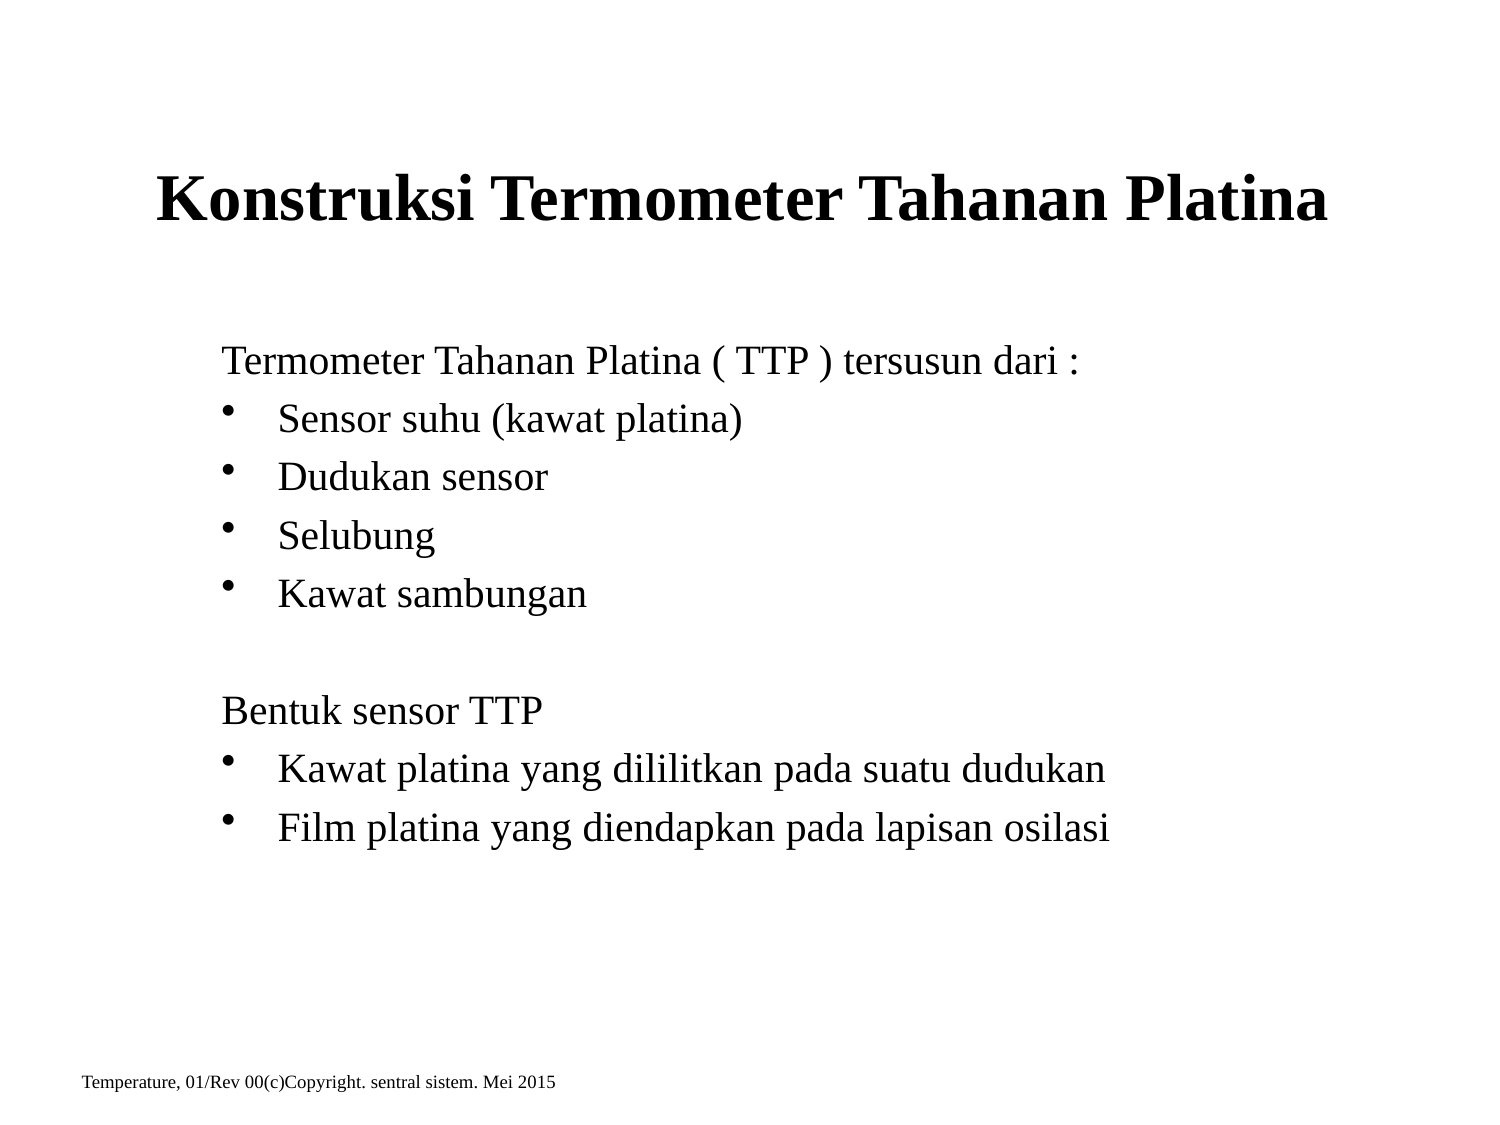

# Konstruksi Termometer Tahanan Platina
Termometer Tahanan Platina ( TTP ) tersusun dari :
Sensor suhu (kawat platina)
Dudukan sensor
Selubung
Kawat sambungan

Bentuk sensor TTP
Kawat platina yang dililitkan pada suatu dudukan
Film platina yang diendapkan pada lapisan osilasi
Temperature, 01/Rev 00(c)Copyright. sentral sistem. Mei 2015